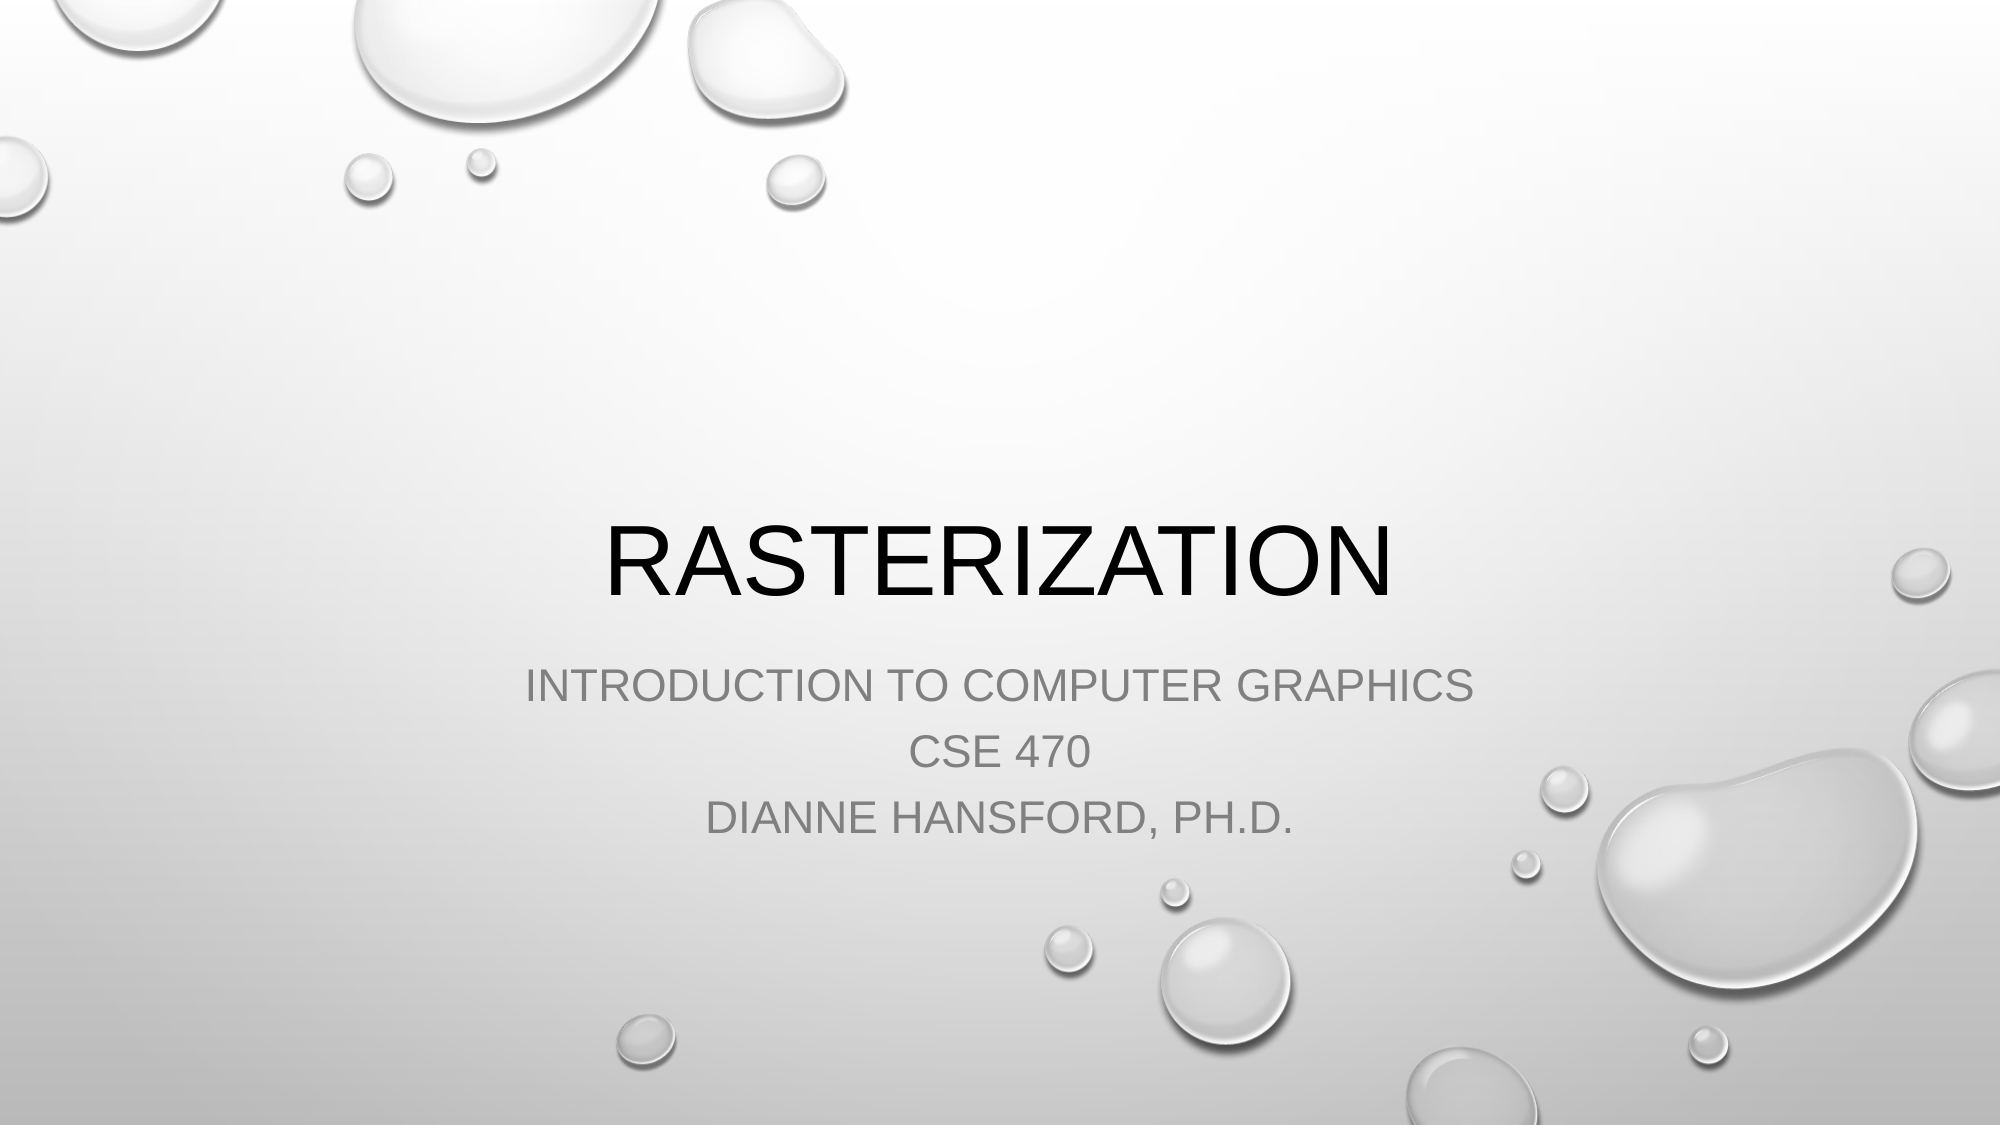

# Rasterization
Introduction to Computer Graphics
CSE 470
DIanne Hansford, Ph.D.